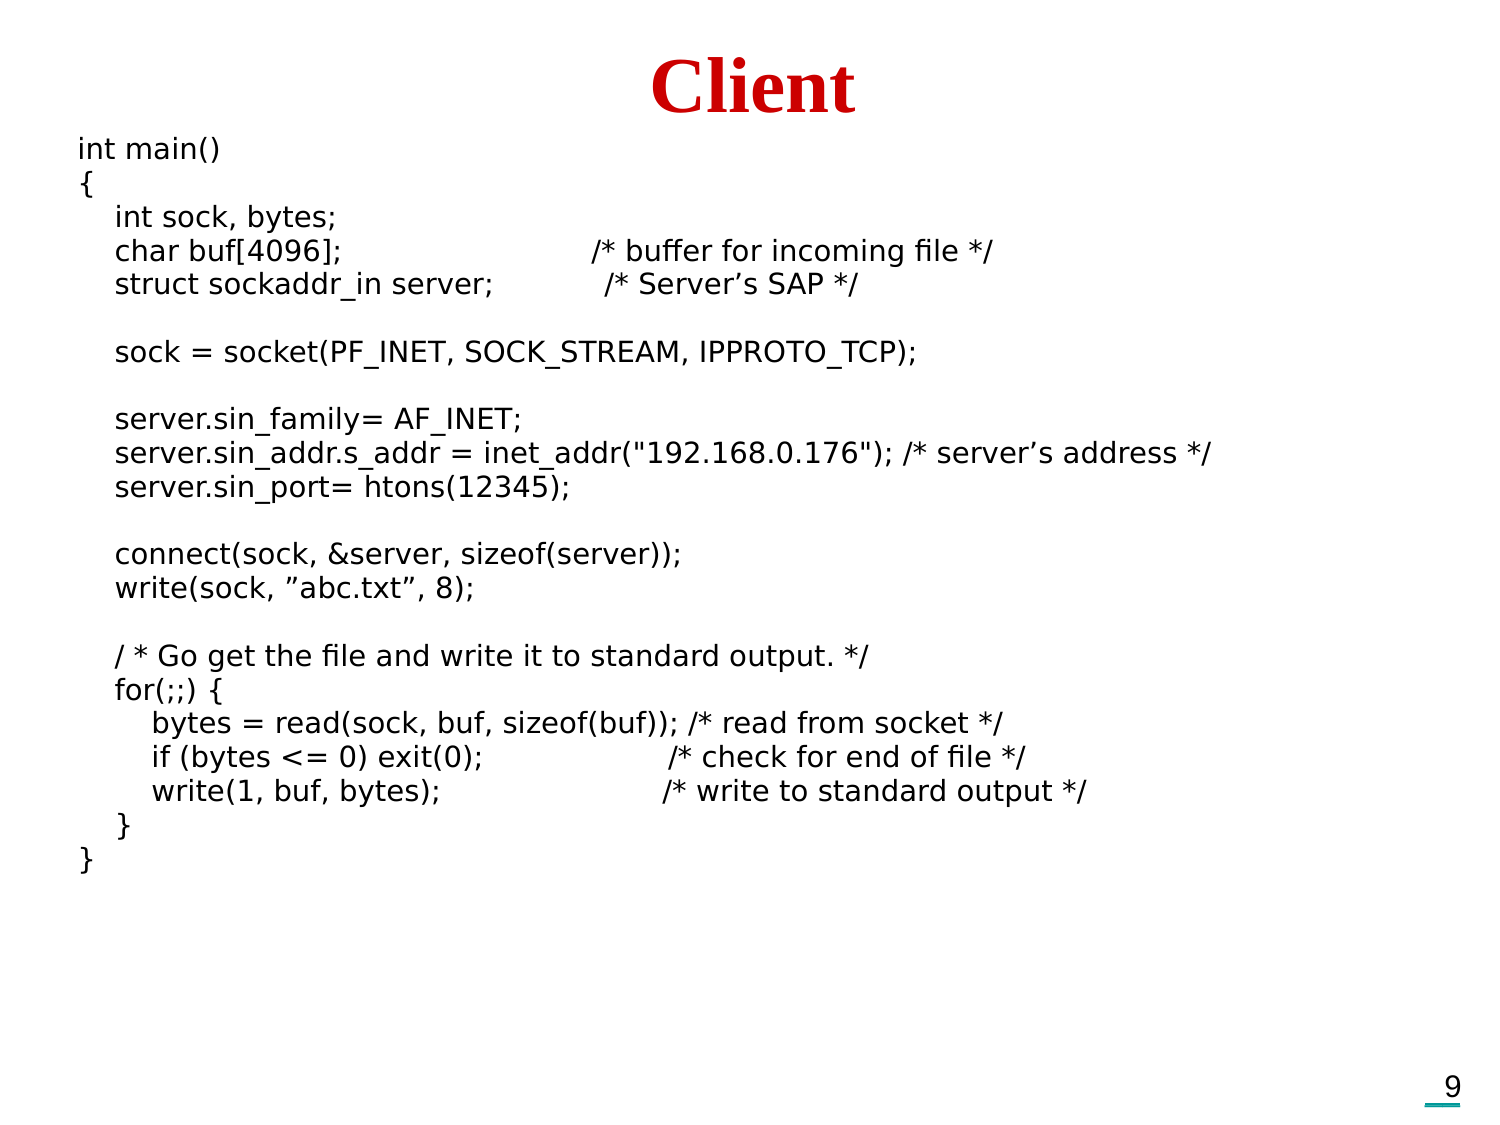

# Client
int main()
{
    int sock, bytes;
    char buf[4096];                           /* buffer for incoming file */
    struct sockaddr_in server;            /* Server’s SAP */

    sock = socket(PF_INET, SOCK_STREAM, IPPROTO_TCP);

    server.sin_family= AF_INET;
    server.sin_addr.s_addr = inet_addr("192.168.0.176"); /* server’s address */
    server.sin_port= htons(12345);

    connect(sock, &server, sizeof(server));
    write(sock, ”abc.txt”, 8);

    / * Go get the file and write it to standard output. */
    for(;;) {
        bytes = read(sock, buf, sizeof(buf)); /* read from socket */
        if (bytes <= 0) exit(0);                    /* check for end of file */
        write(1, buf, bytes);                        /* write to standard output */
    }
}